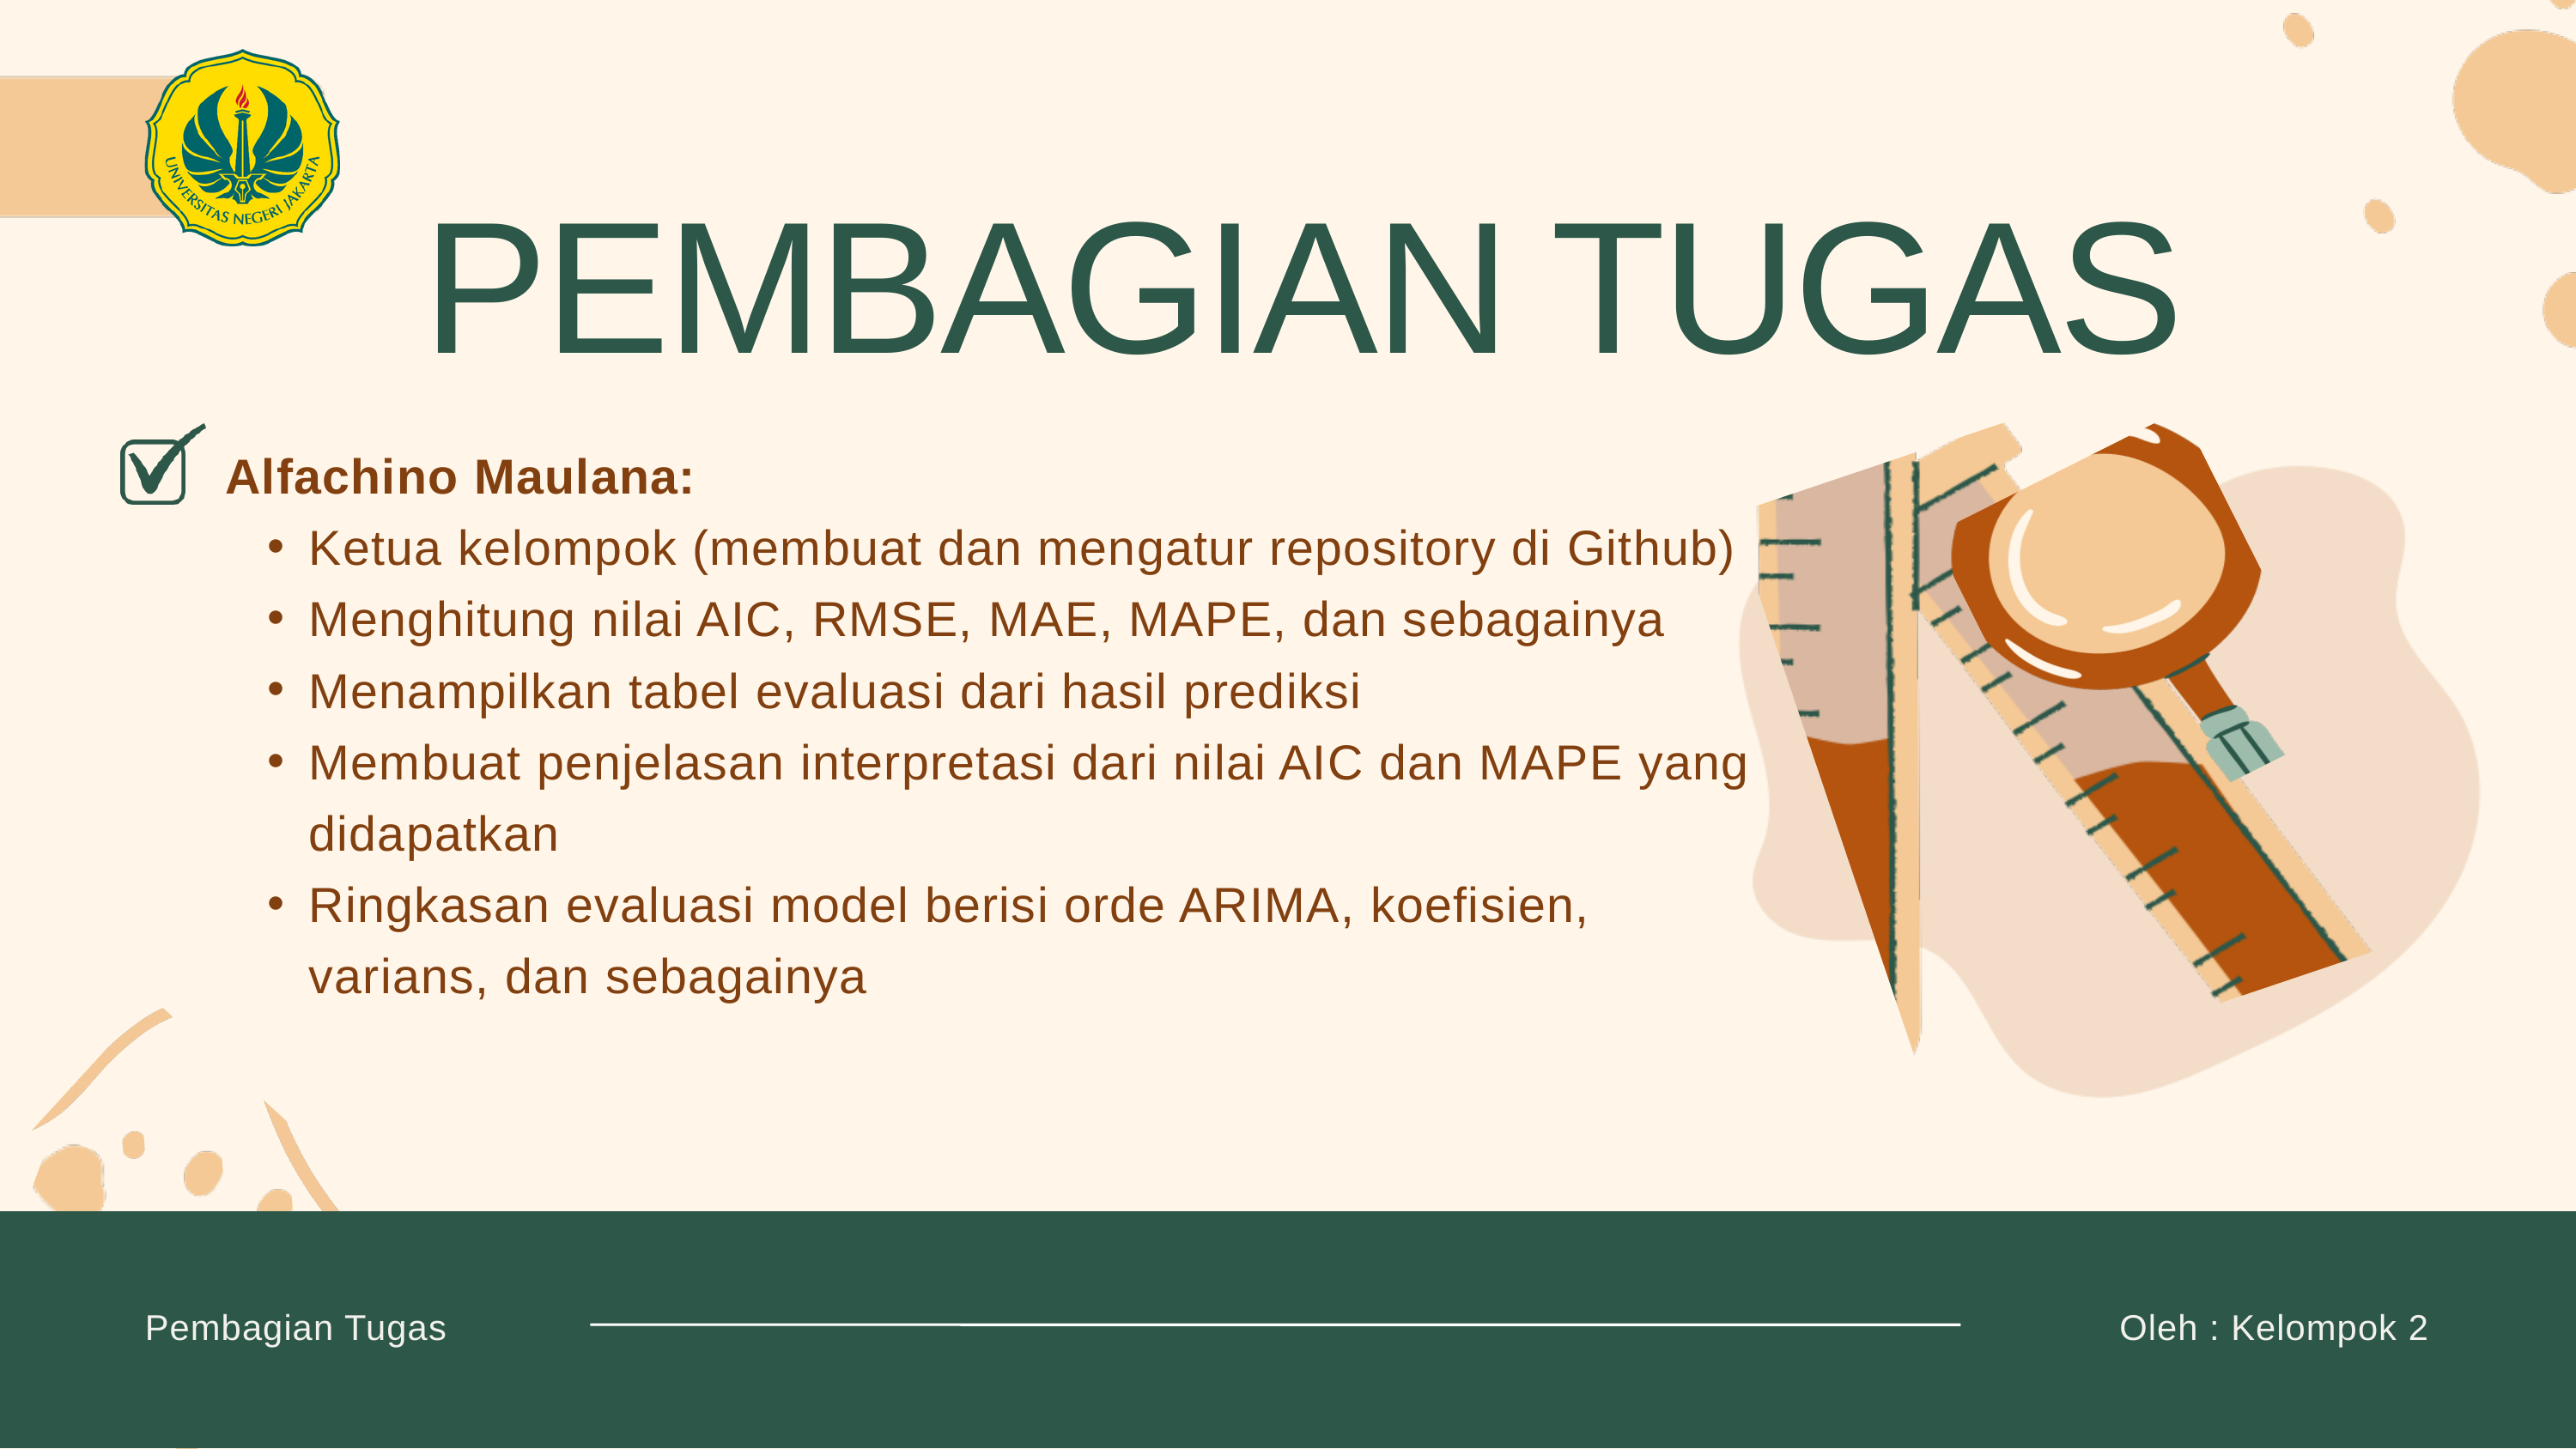

PEMBAGIAN TUGAS

Alfachino Maulana:
Ketua kelompok (membuat dan mengatur repository di Github)
Menghitung nilai AIC, RMSE, MAE, MAPE, dan sebagainya
Menampilkan tabel evaluasi dari hasil prediksi
Membuat penjelasan interpretasi dari nilai AIC dan MAPE yang didapatkan
Ringkasan evaluasi model berisi orde ARIMA, koefisien, varians, dan sebagainya

Pembagian Tugas
Oleh : Kelompok 2